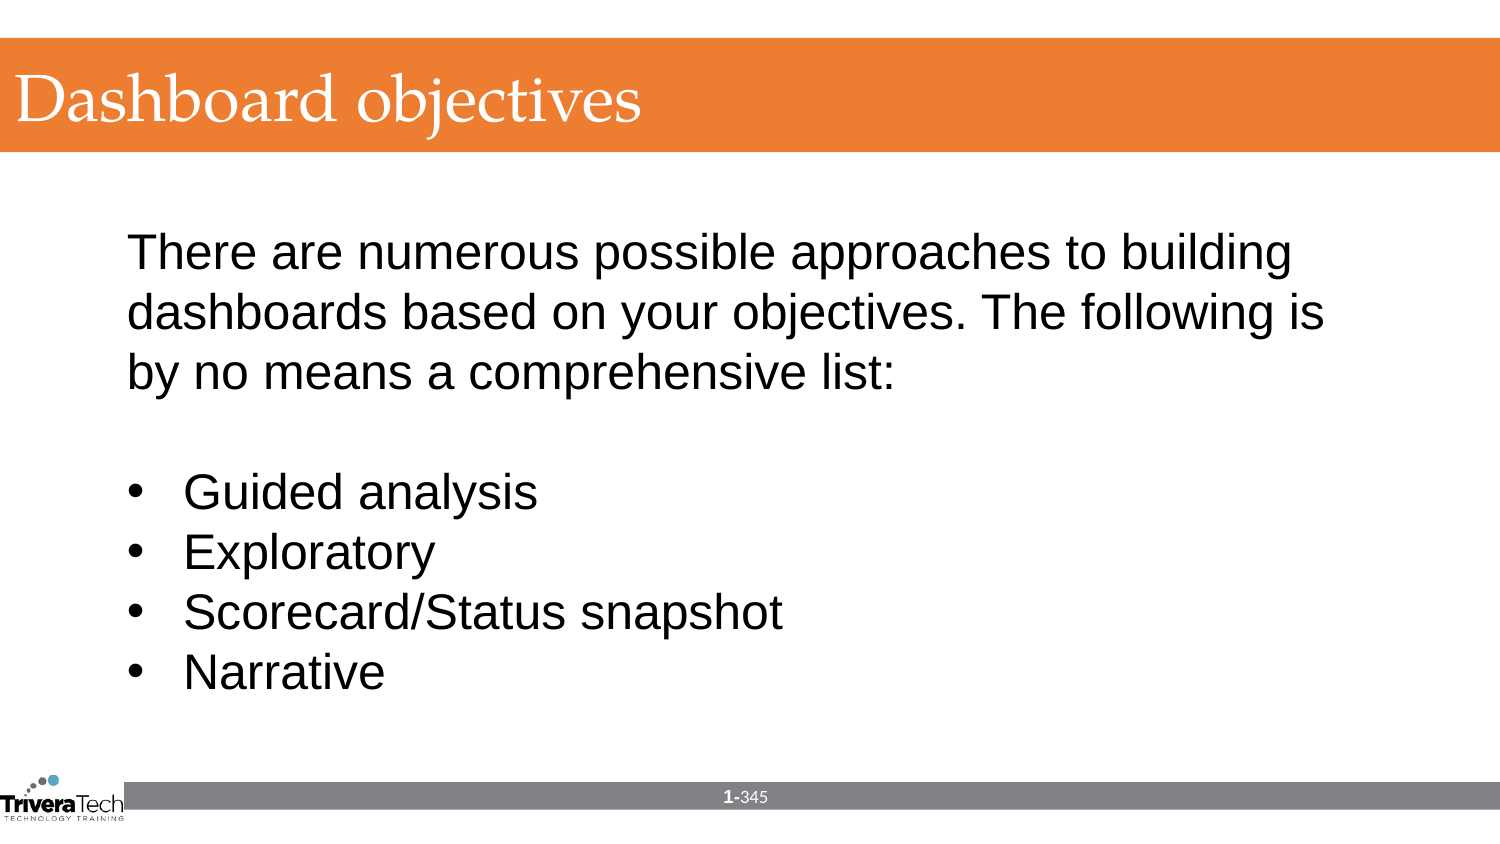

Dashboard objectives
There are numerous possible approaches to building dashboards based on your objectives. The following is by no means a comprehensive list:

Guided analysis
Exploratory
Scorecard/Status snapshot
Narrative
1-345